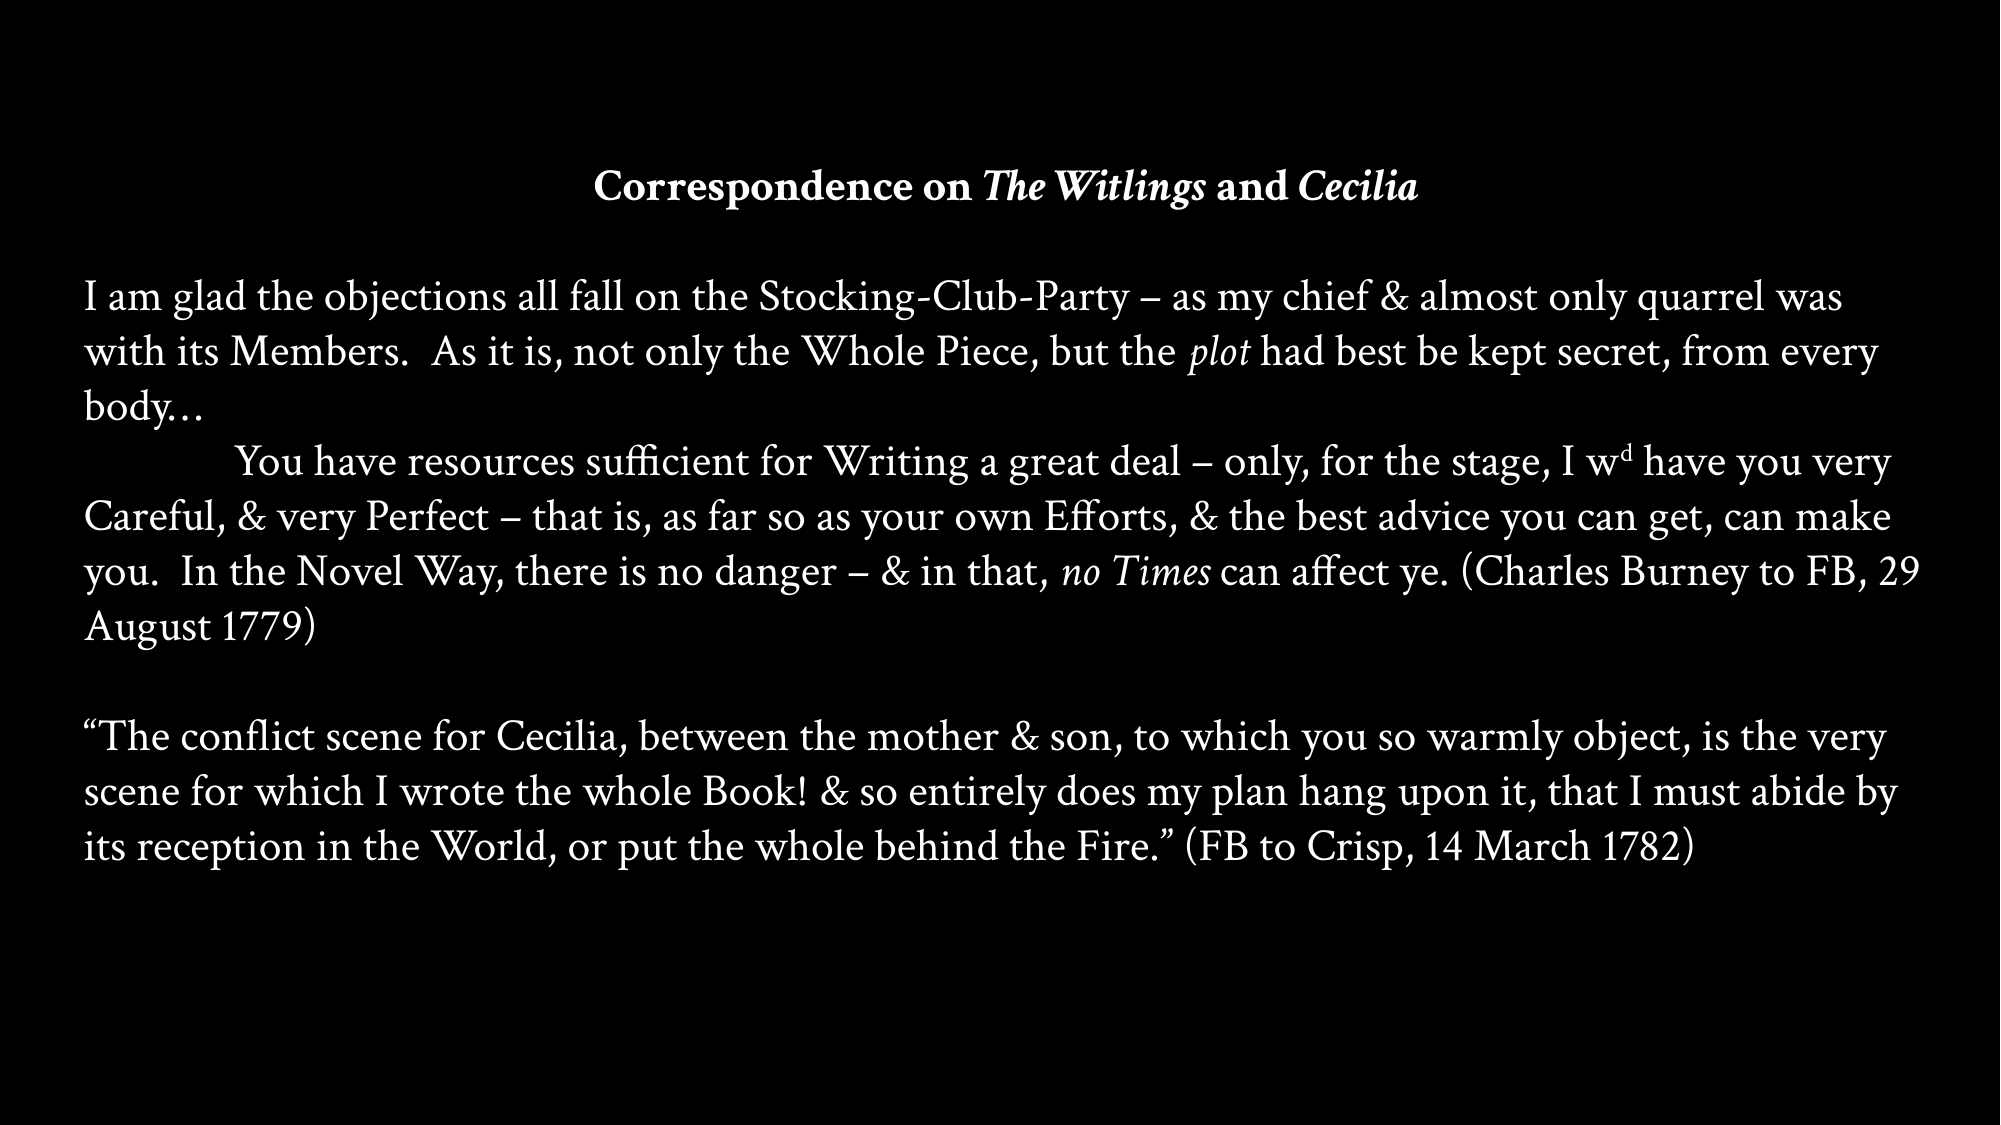

Correspondence on The Witlings and Cecilia

I am glad the objections all fall on the Stocking-Club-Party – as my chief & almost only quarrel was with its Members.  As it is, not only the Whole Piece, but the plot had best be kept secret, from every body…
	You have resources sufficient for Writing a great deal – only, for the stage, I wd have you very Careful, & very Perfect – that is, as far so as your own Efforts, & the best advice you can get, can make you.  In the Novel Way, there is no danger – & in that, no Times can affect ye. (Charles Burney to FB, 29 August 1779)

“The conflict scene for Cecilia, between the mother & son, to which you so warmly object, is the very scene for which I wrote the whole Book! & so entirely does my plan hang upon it, that I must abide by its reception in the World, or put the whole behind the Fire.” (FB to Crisp, 14 March 1782)